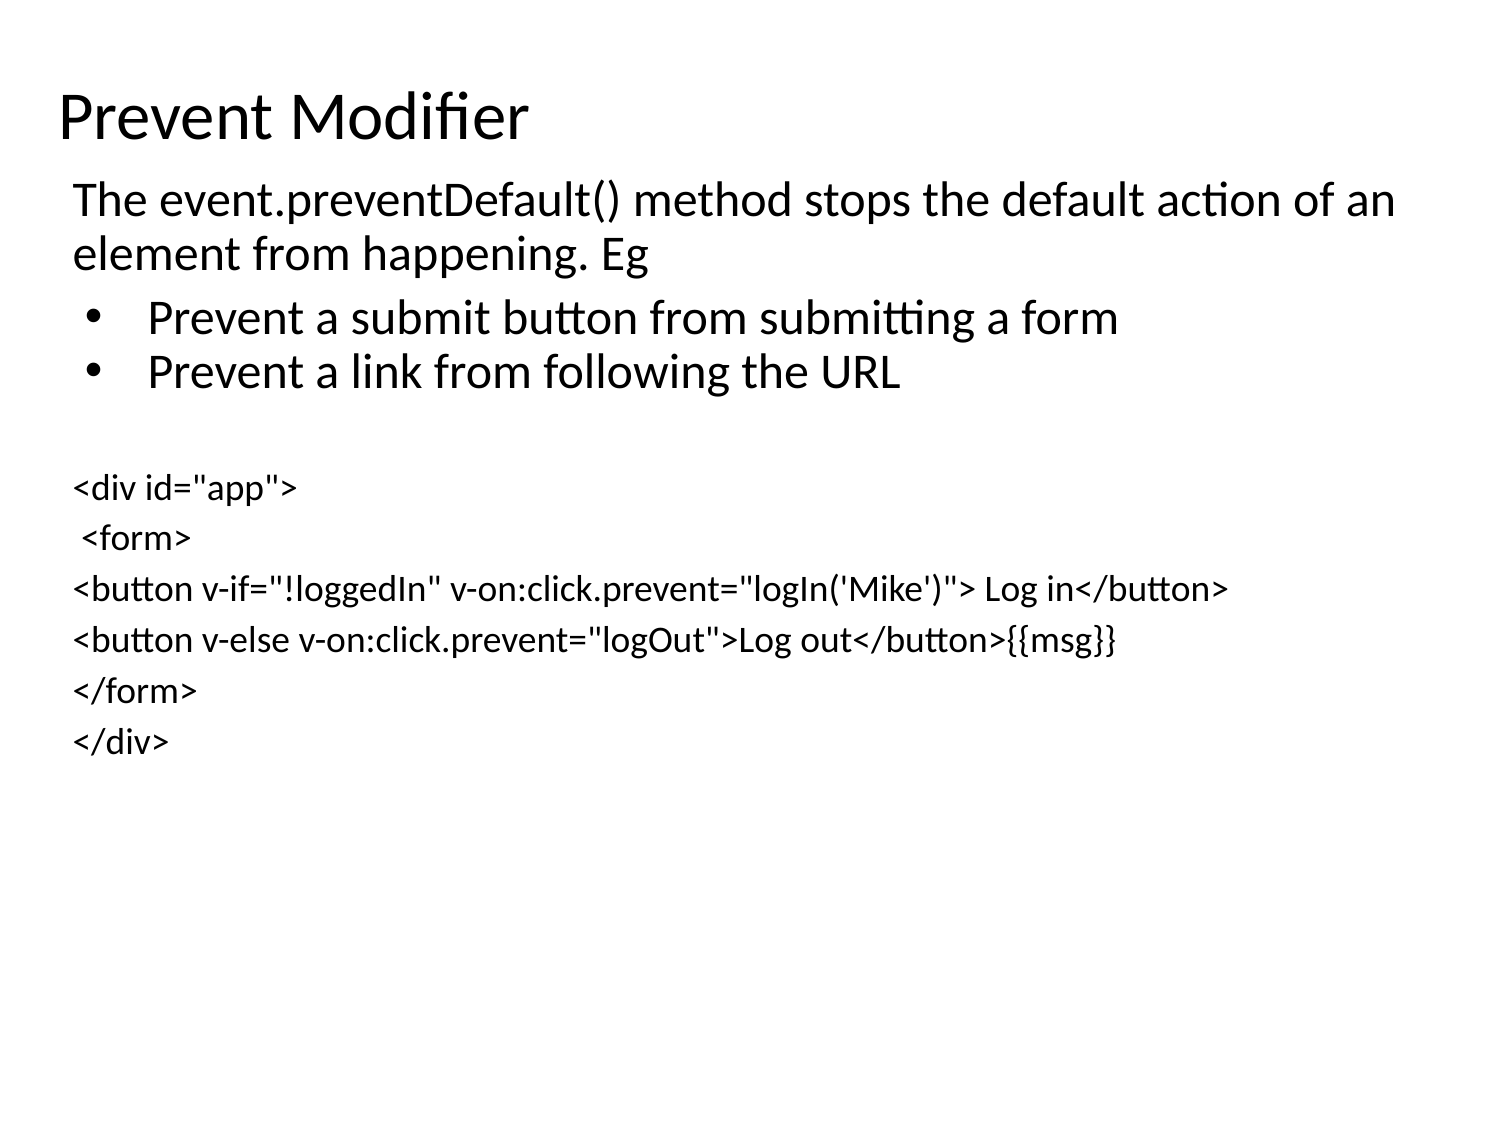

# Prevent Modifier
The event.preventDefault() method stops the default action of an element from happening. Eg
Prevent a submit button from submitting a form
Prevent a link from following the URL

<div id="app">
 <form>
<button v-if="!loggedIn" v-on:click.prevent="logIn('Mike')"> Log in</button>
<button v-else v-on:click.prevent="logOut">Log out</button>{{msg}}
</form>
</div>